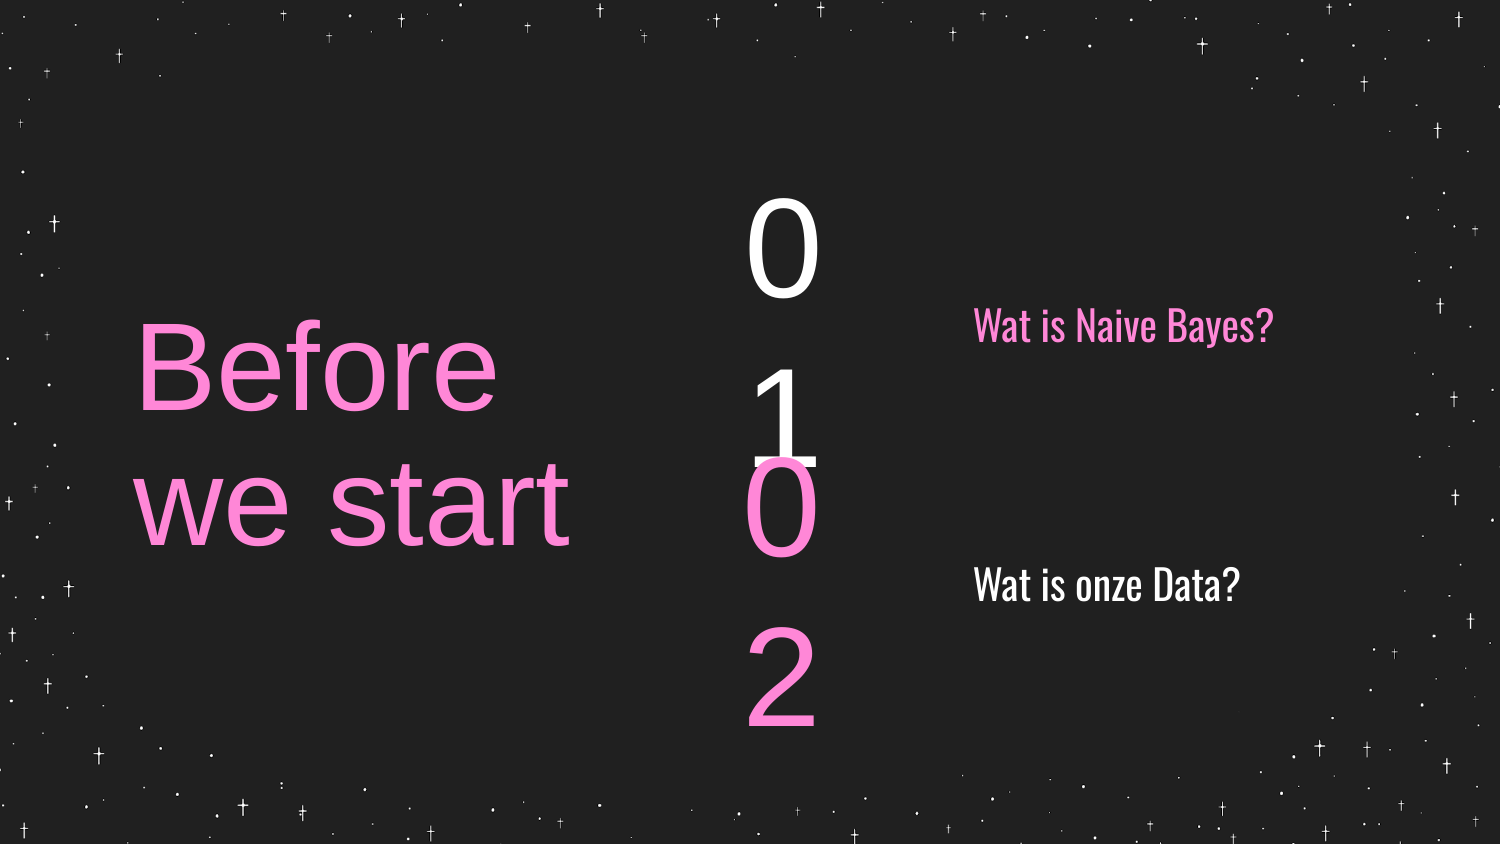

01
Wat is Naive Bayes?
# Before we start
02
Wat is onze Data?